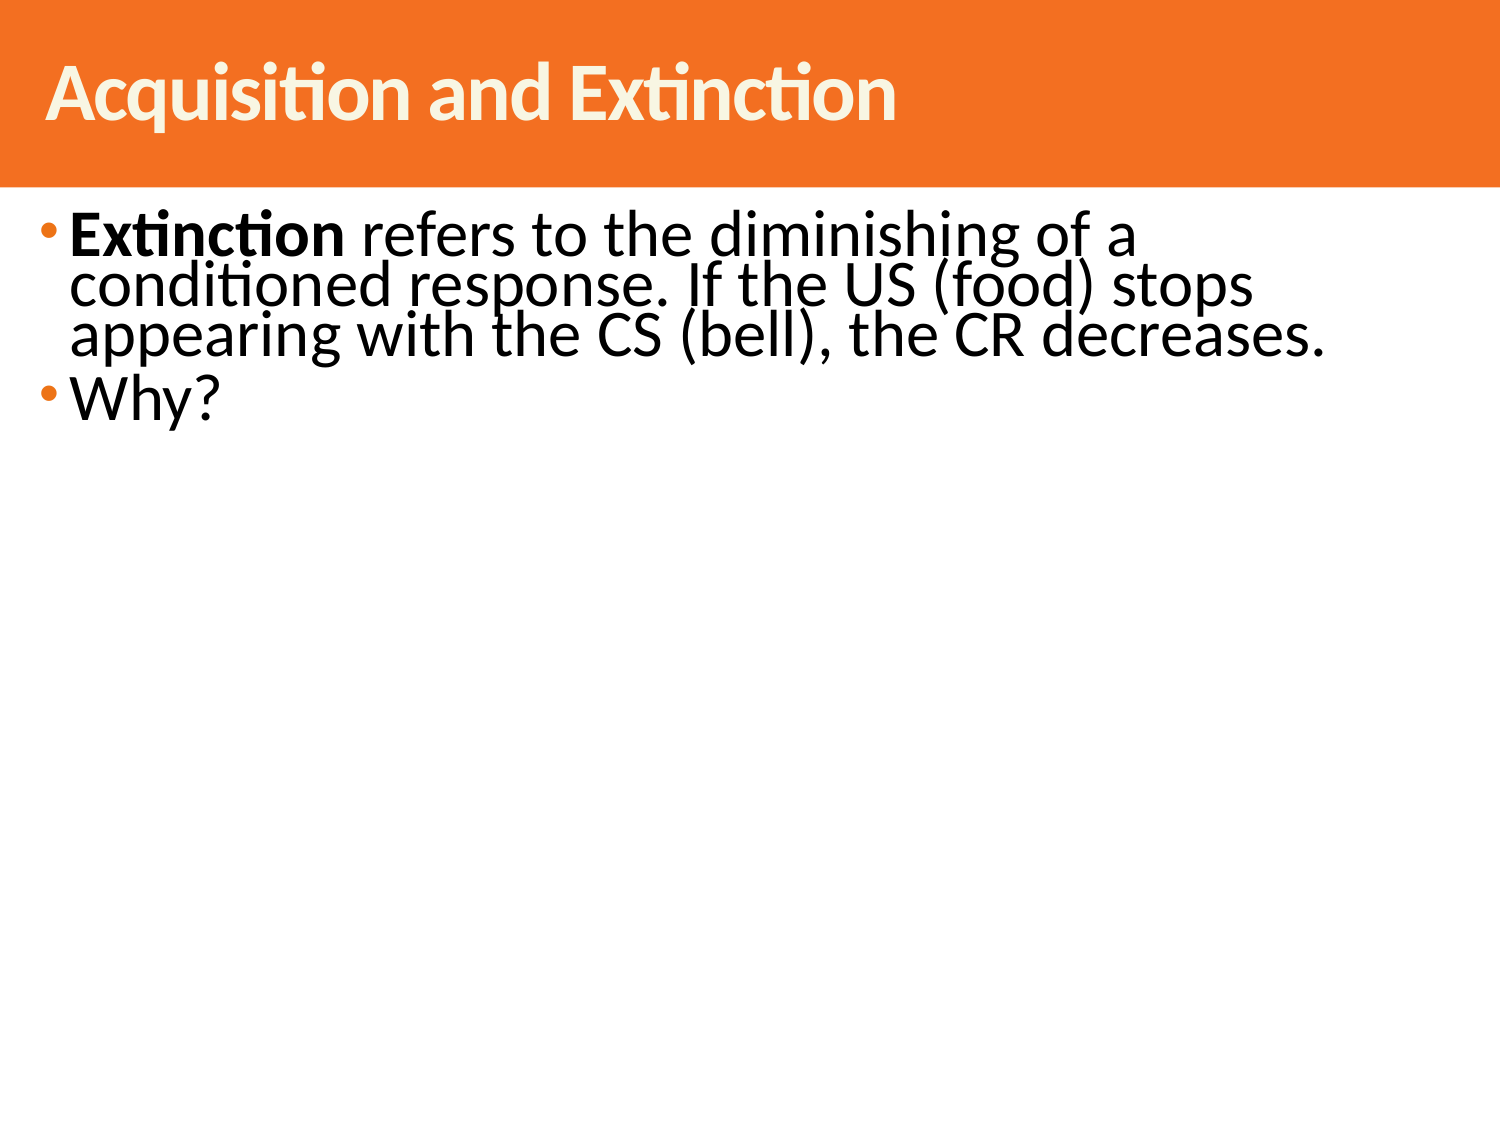

# Acquisition and Extinction
Extinction refers to the diminishing of a conditioned response. If the US (food) stops appearing with the CS (bell), the CR decreases.
Why?